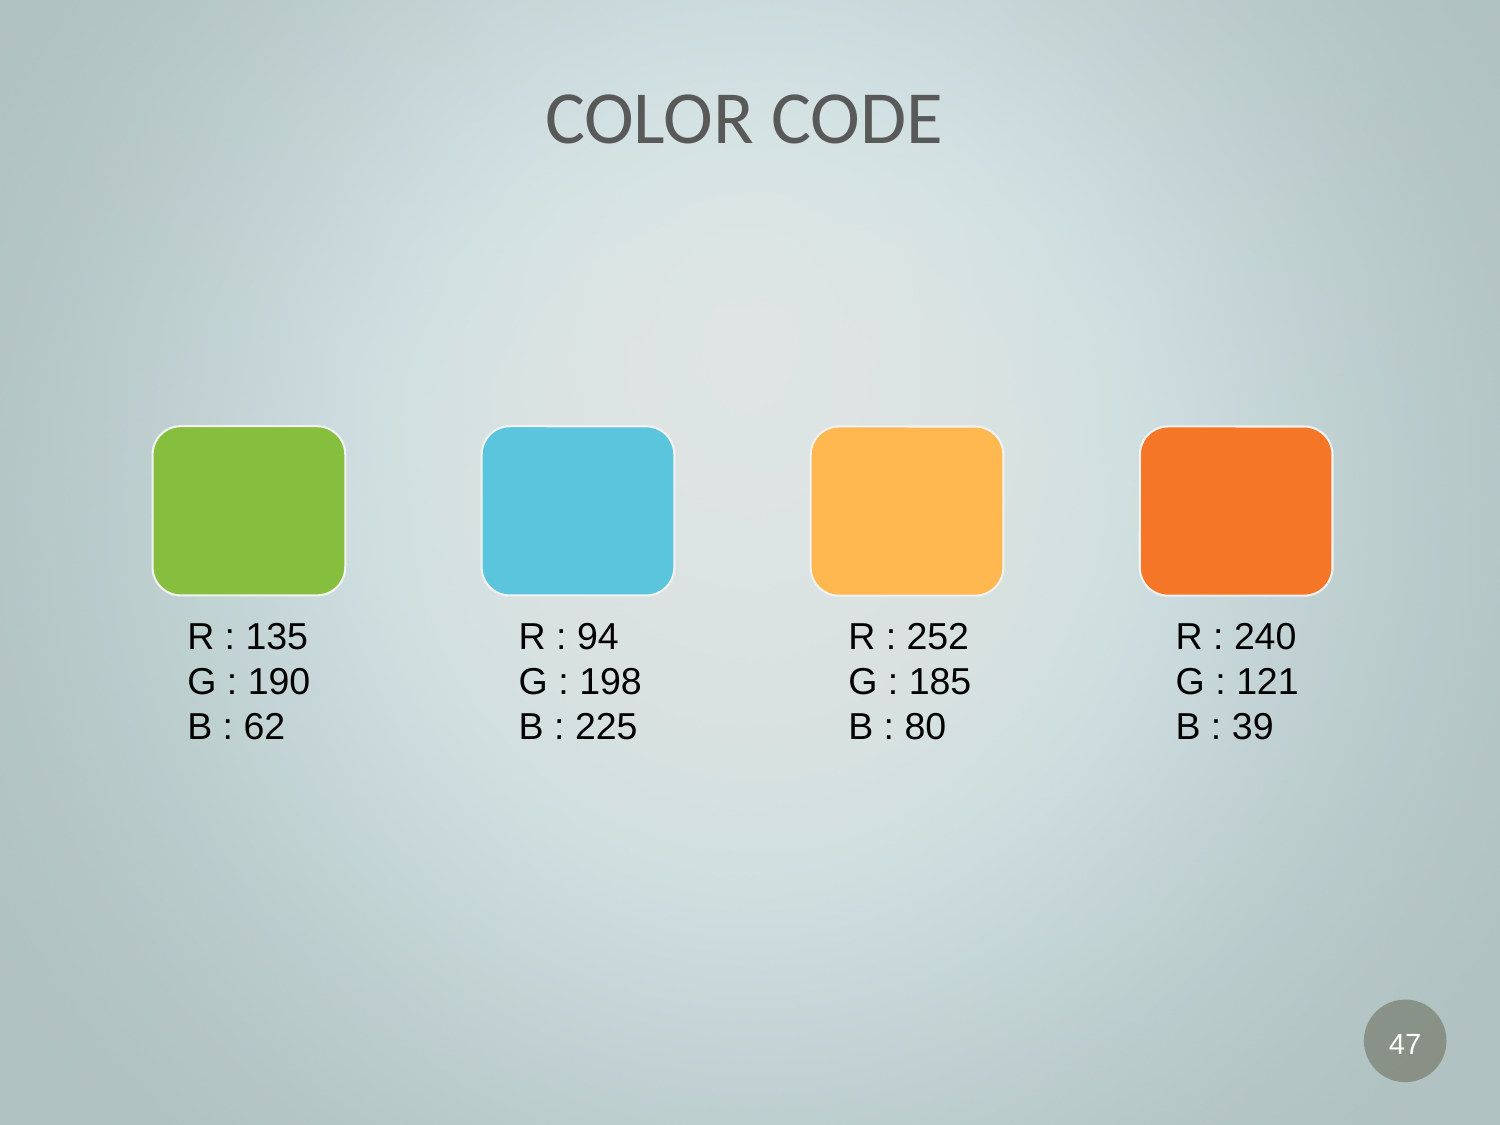

COLOR CODE

R : 135
G : 190
B : 62

R : 94
G : 198
B : 225

R : 252
G : 185
B : 80

R : 240
G : 121
B : 39